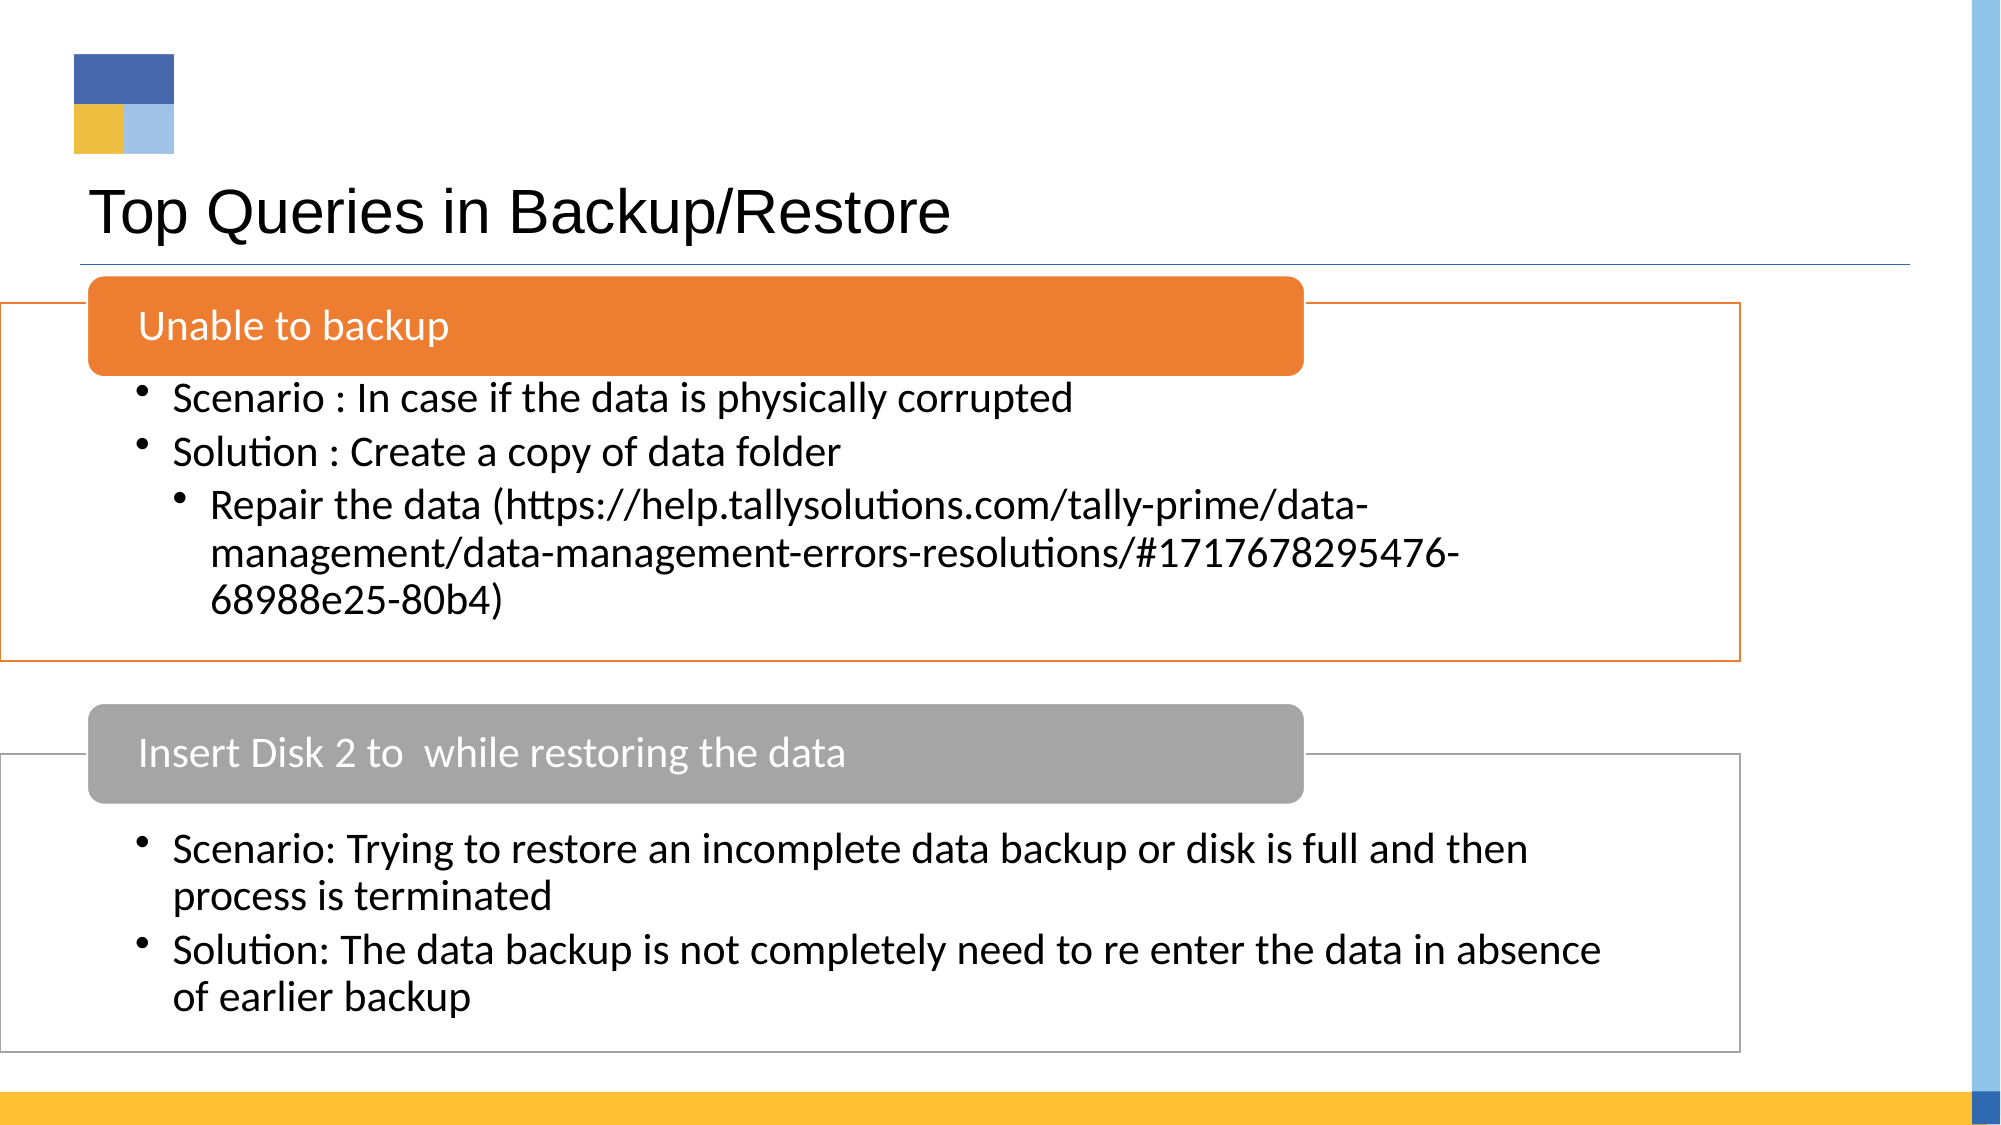

# Top Queries in Backup/Restore
Unable to backup
Scenario : In case if the data is physically corrupted
Solution : Create a copy of data folder
Repair the data (https://help.tallysolutions.com/tally-prime/data-management/data-management-errors-resolutions/#1717678295476-68988e25-80b4)
Insert Disk 2 to  while restoring the data
Scenario: Trying to restore an incomplete data backup or disk is full and then process is terminated
Solution: The data backup is not completely need to re enter the data in absence of earlier backup